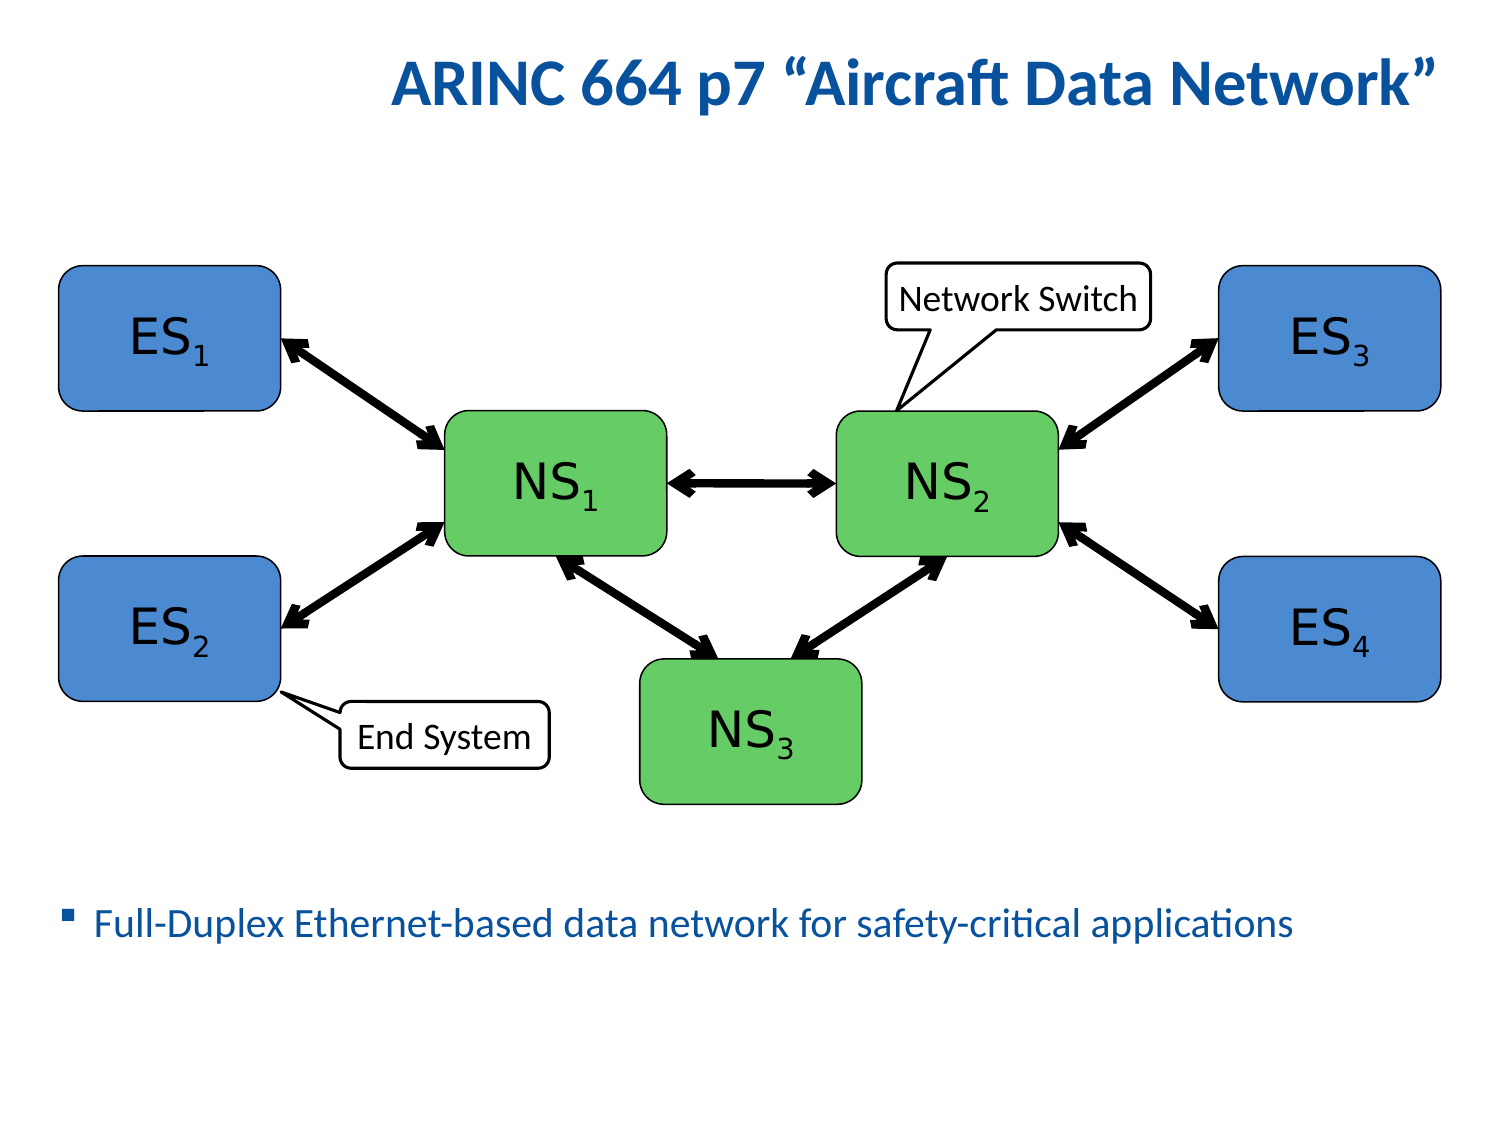

ARINC 664 p7 “Aircraft Data Network”
Network Switch
ES1
ES3

NS1
NS2

ES2

ES4
NS3
End System
Full-Duplex Ethernet-based data network for safety-critical applications